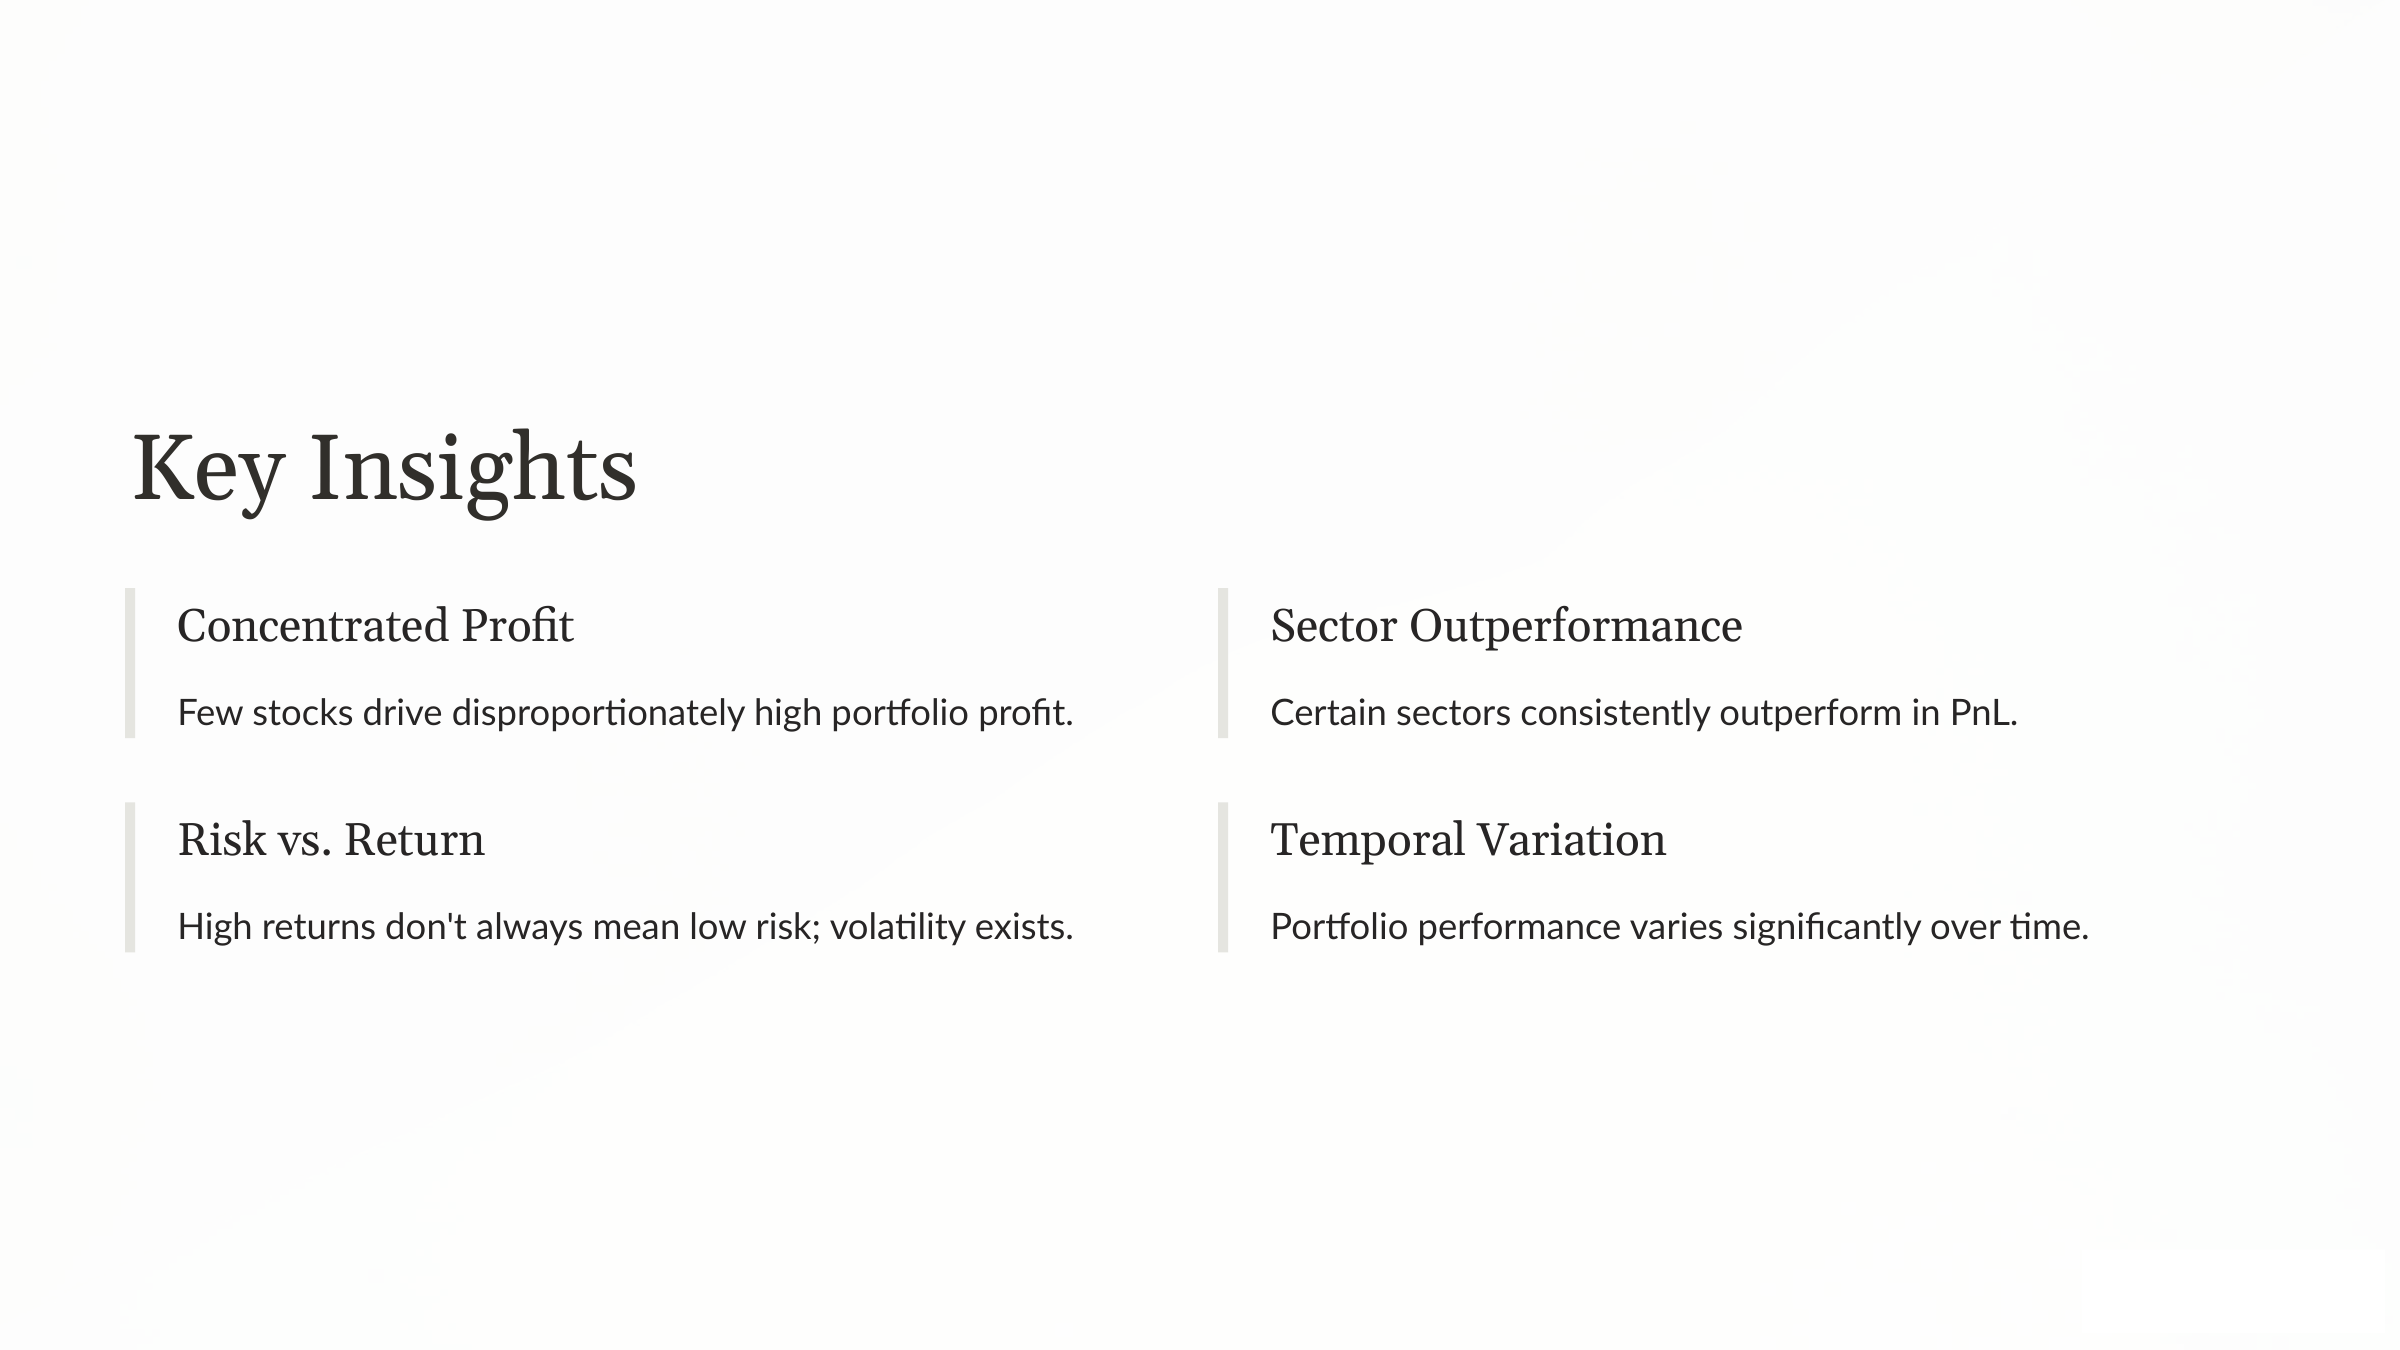

Key Insights

Concentrated Profit
Sector Outperformance
Few stocks drive disproportionately high portfolio profit.
Certain sectors consistently outperform in PnL.

Risk vs. Return
Temporal Variation
High returns don't always mean low risk; volatility exists.
Portfolio performance varies significantly over time.